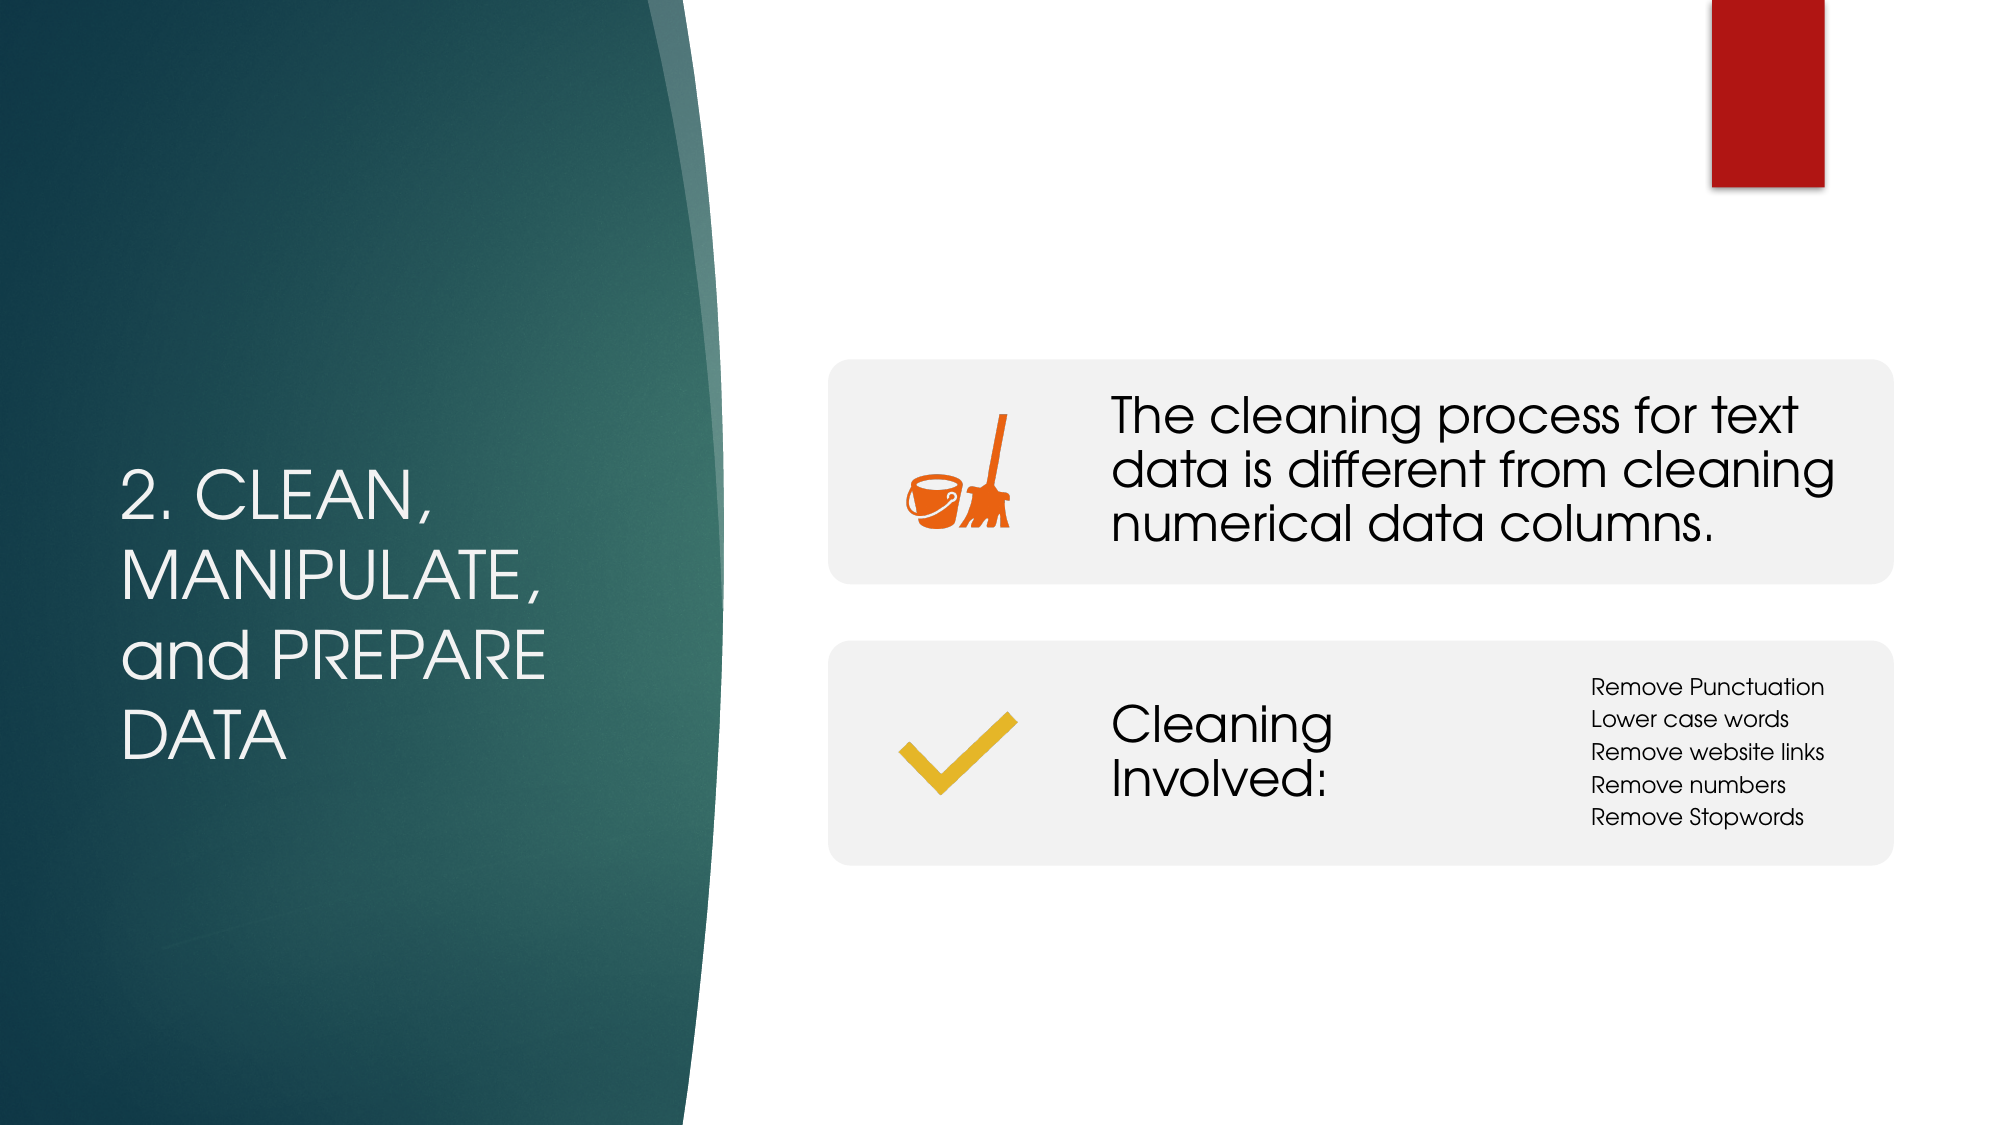

# 2. CLEAN, MANIPULATE, and PREPARE DATA
The cleaning process for text data is different from cleaning numerical data columns.
Cleaning Involved:
Remove Punctuation
Lower case words
Remove website links
Remove numbers
Remove Stopwords